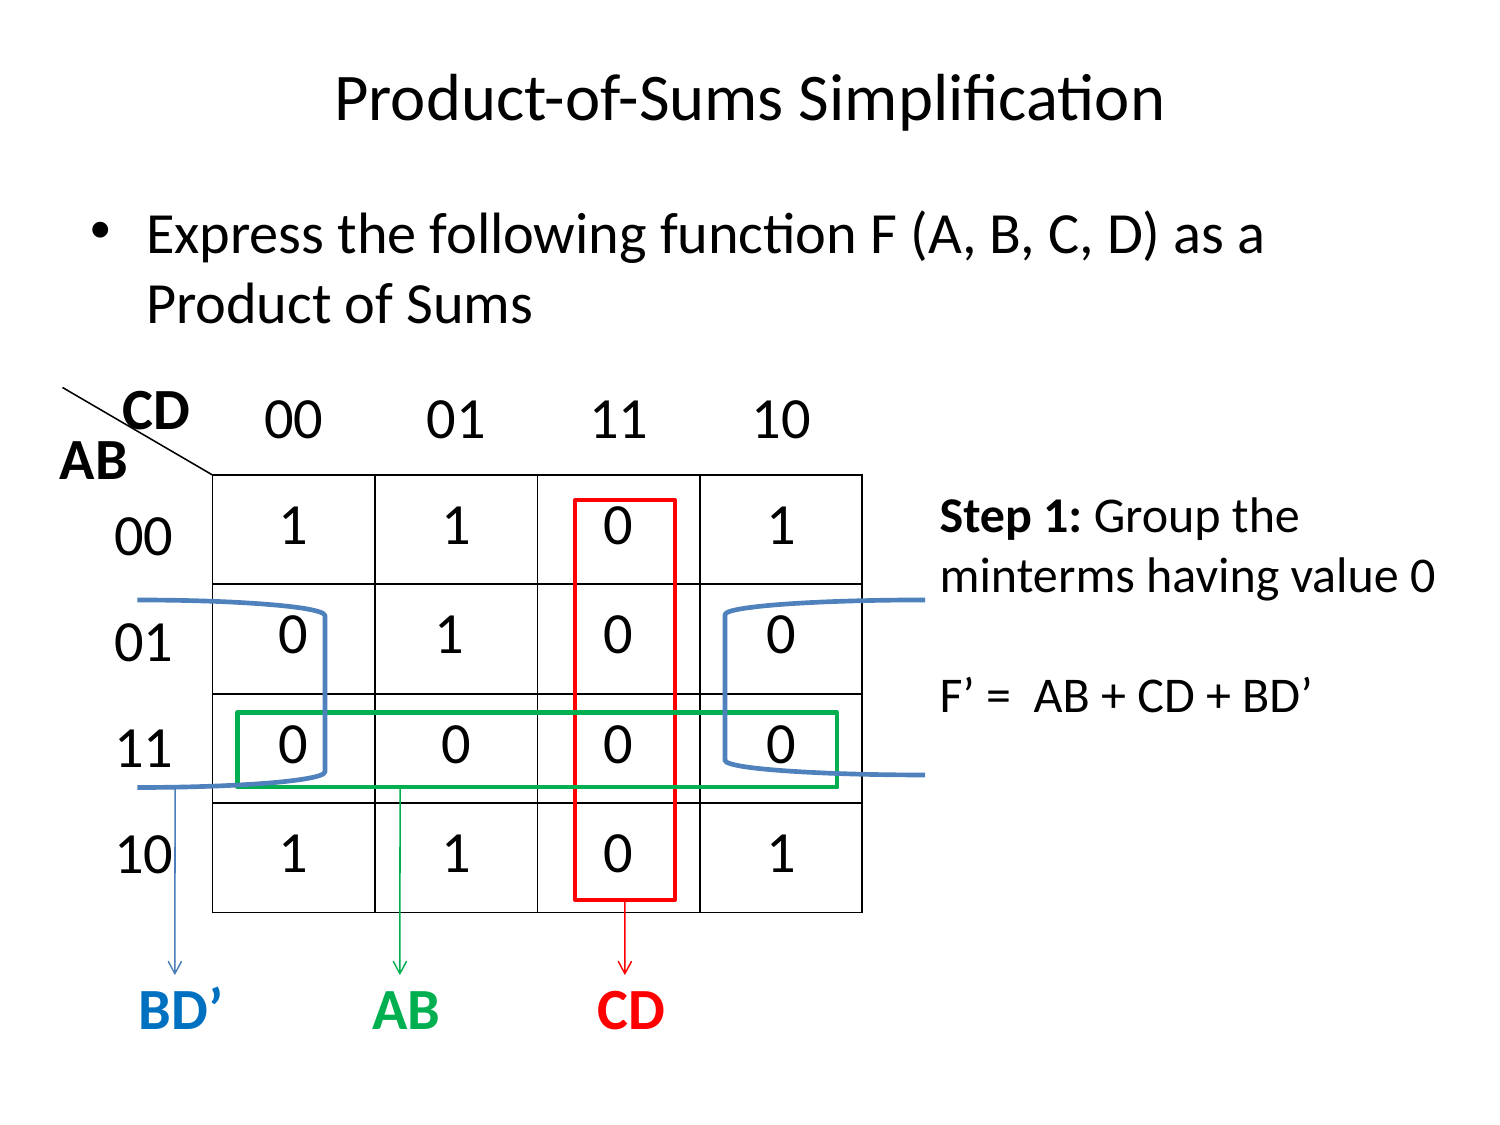

# Product-of-Sums Simplification
Express the following function F (A, B, C, D) as a Product of Sums
CD
| 00 | 01 | 11 | 10 |
| --- | --- | --- | --- |
AB
| 1 | 1 | 0 | 1 |
| --- | --- | --- | --- |
| 0 | 1 | 0 | 0 |
| 0 | 0 | 0 | 0 |
| 1 | 1 | 0 | 1 |
Step 1: Group the minterms having value 0

F’ =  AB + CD + BD’
| 00 |
| --- |
| 01 |
| 11 |
| 10 |

BD’
AB
CD